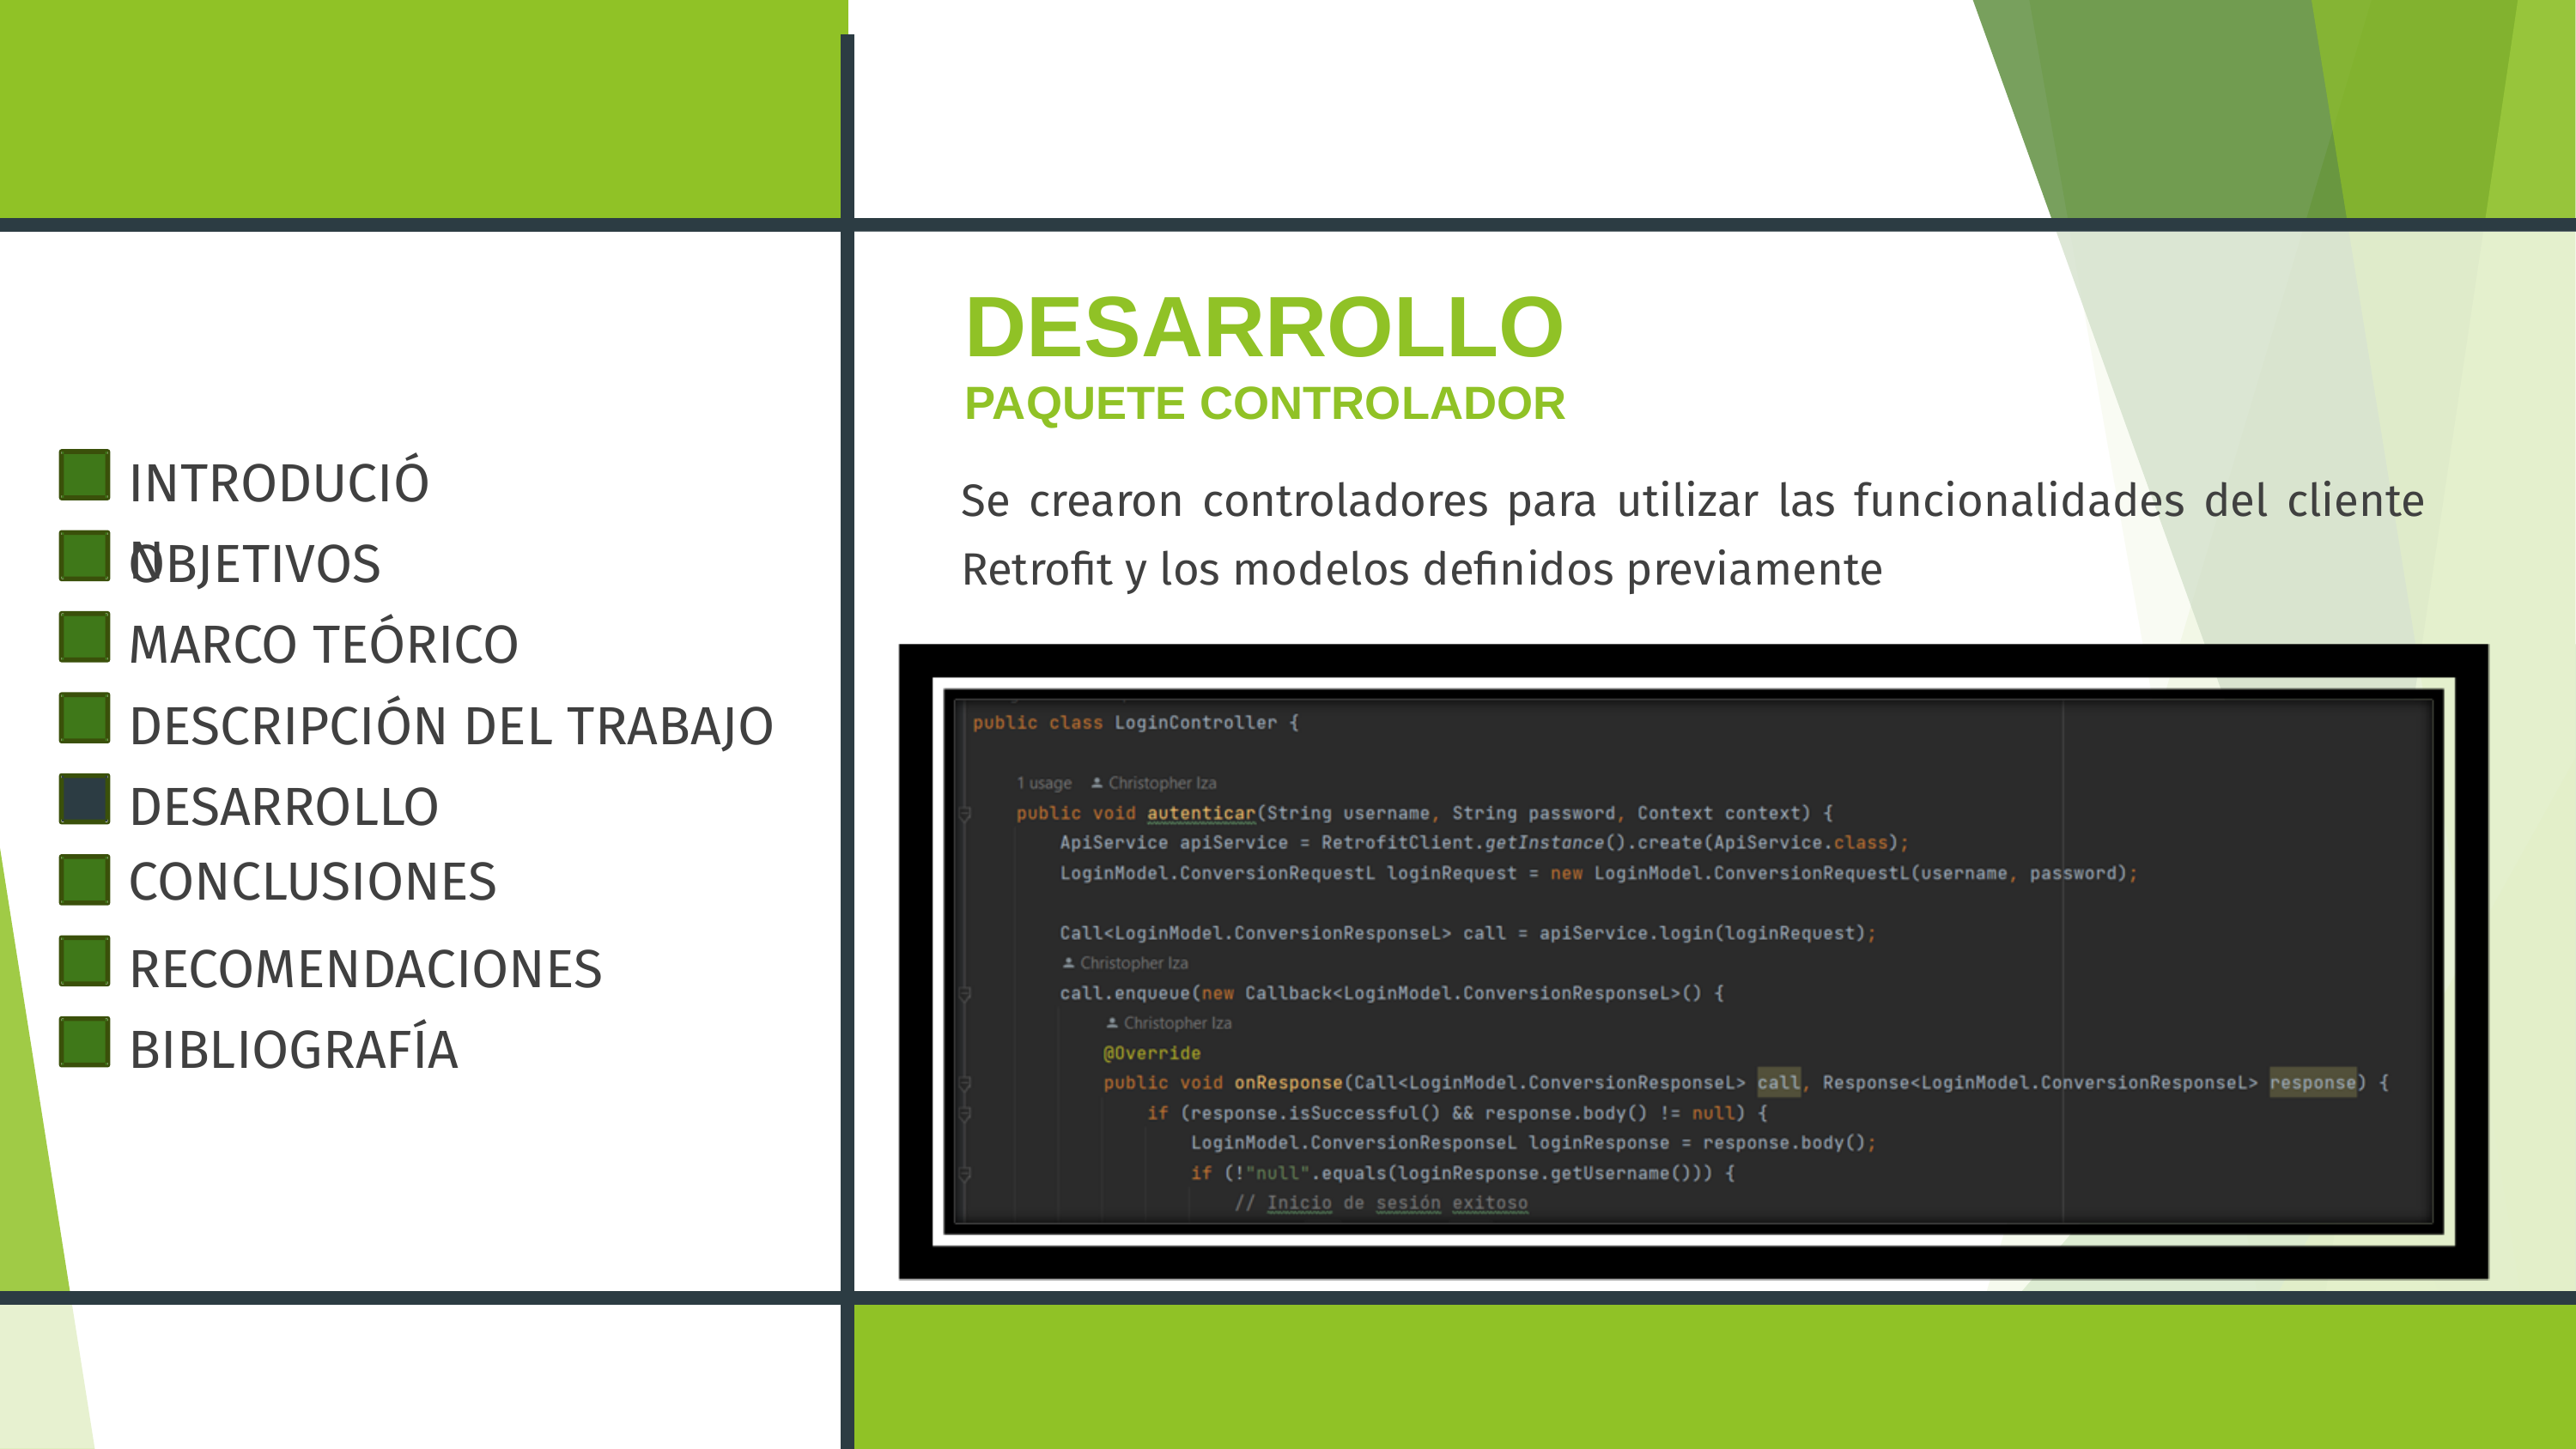

DESARROLLO
PAQUETE CONTROLADOR
INTRODUCIÓN

OBJETIVOS

MARCO TEÓRICO

DESCRIPCIÓN DEL TRABAJO

DESARROLLO

CONCLUSIONES

RECOMENDACIONES

BIBLIOGRAFÍA

Se crearon controladores para utilizar las funcionalidades del cliente Retrofit y los modelos definidos previamente